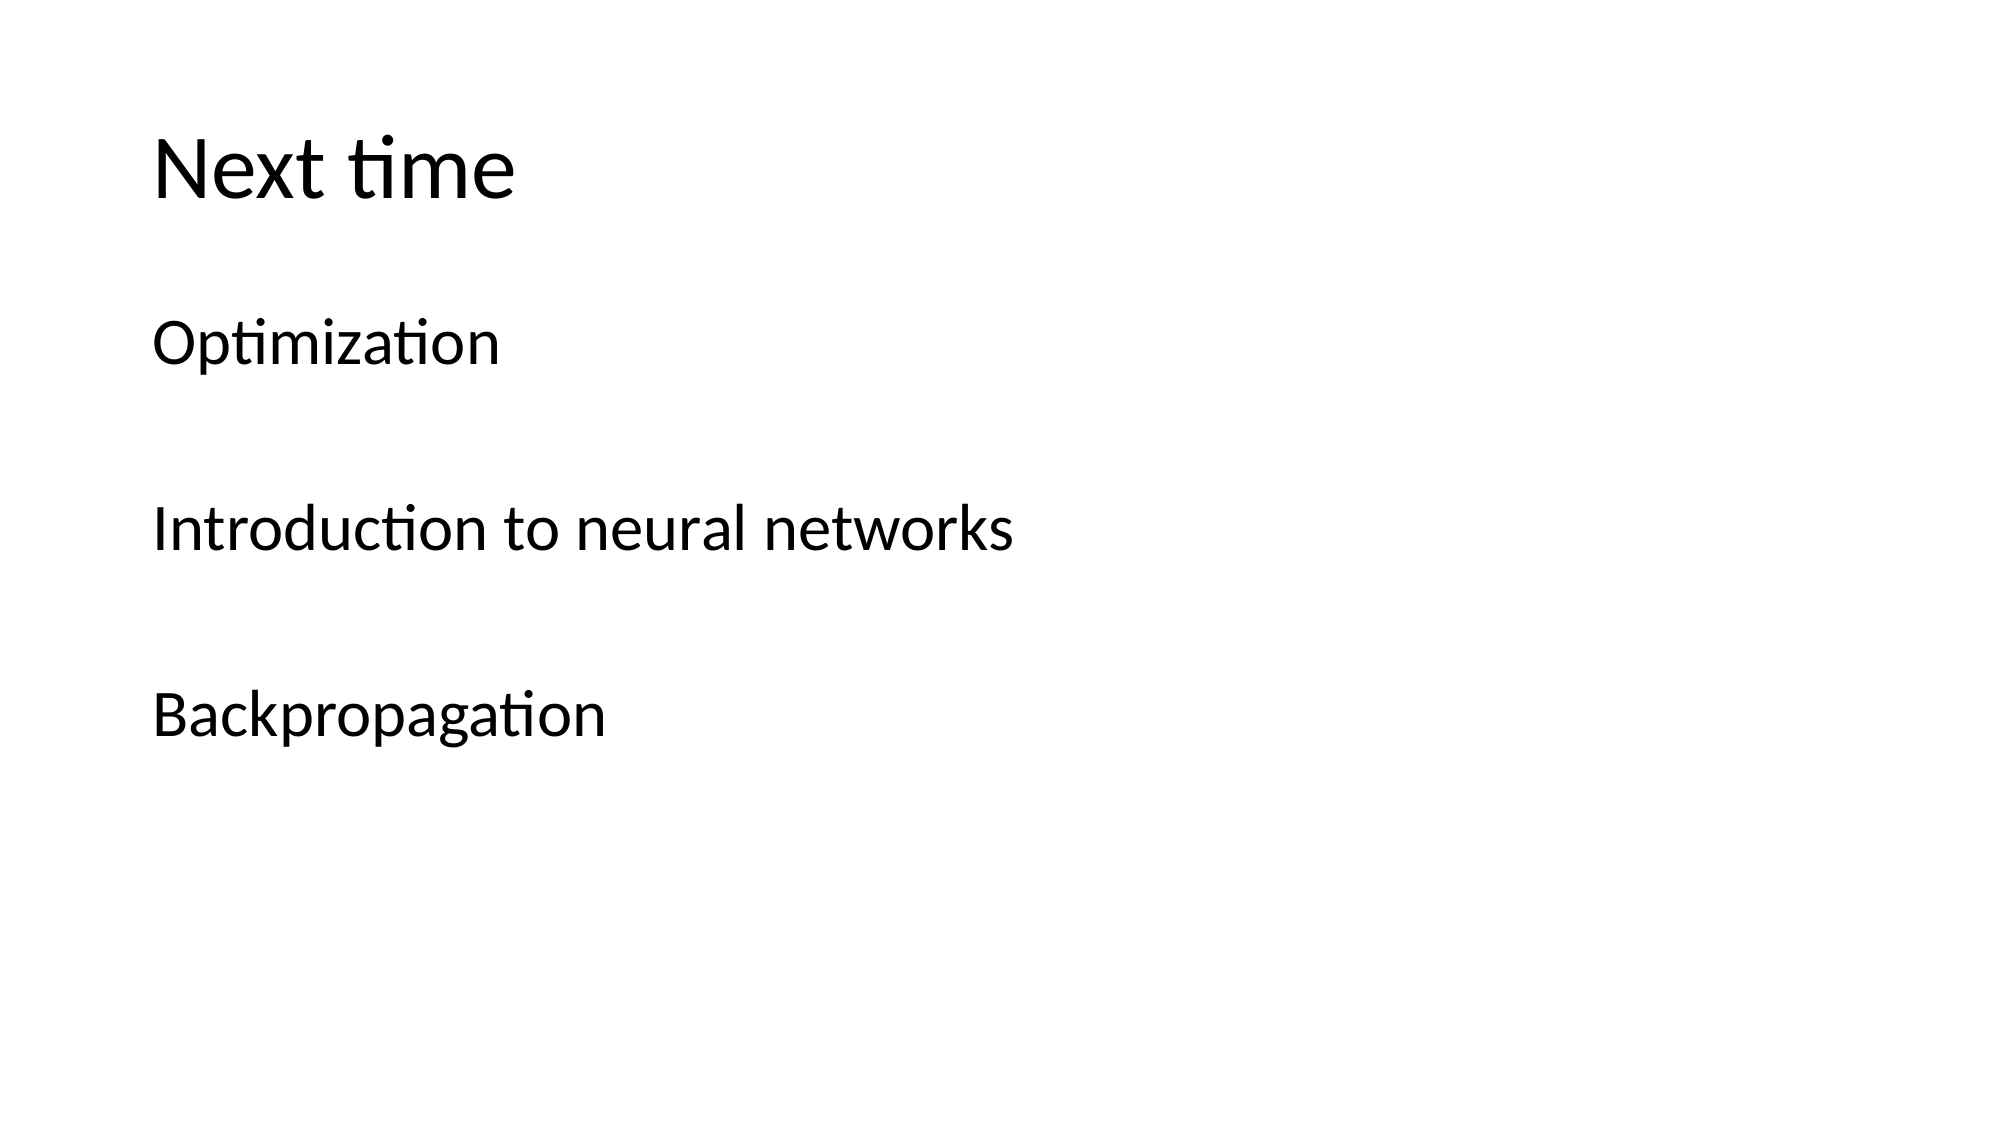

# Next time
Optimization

Introduction to neural networks

Backpropagation